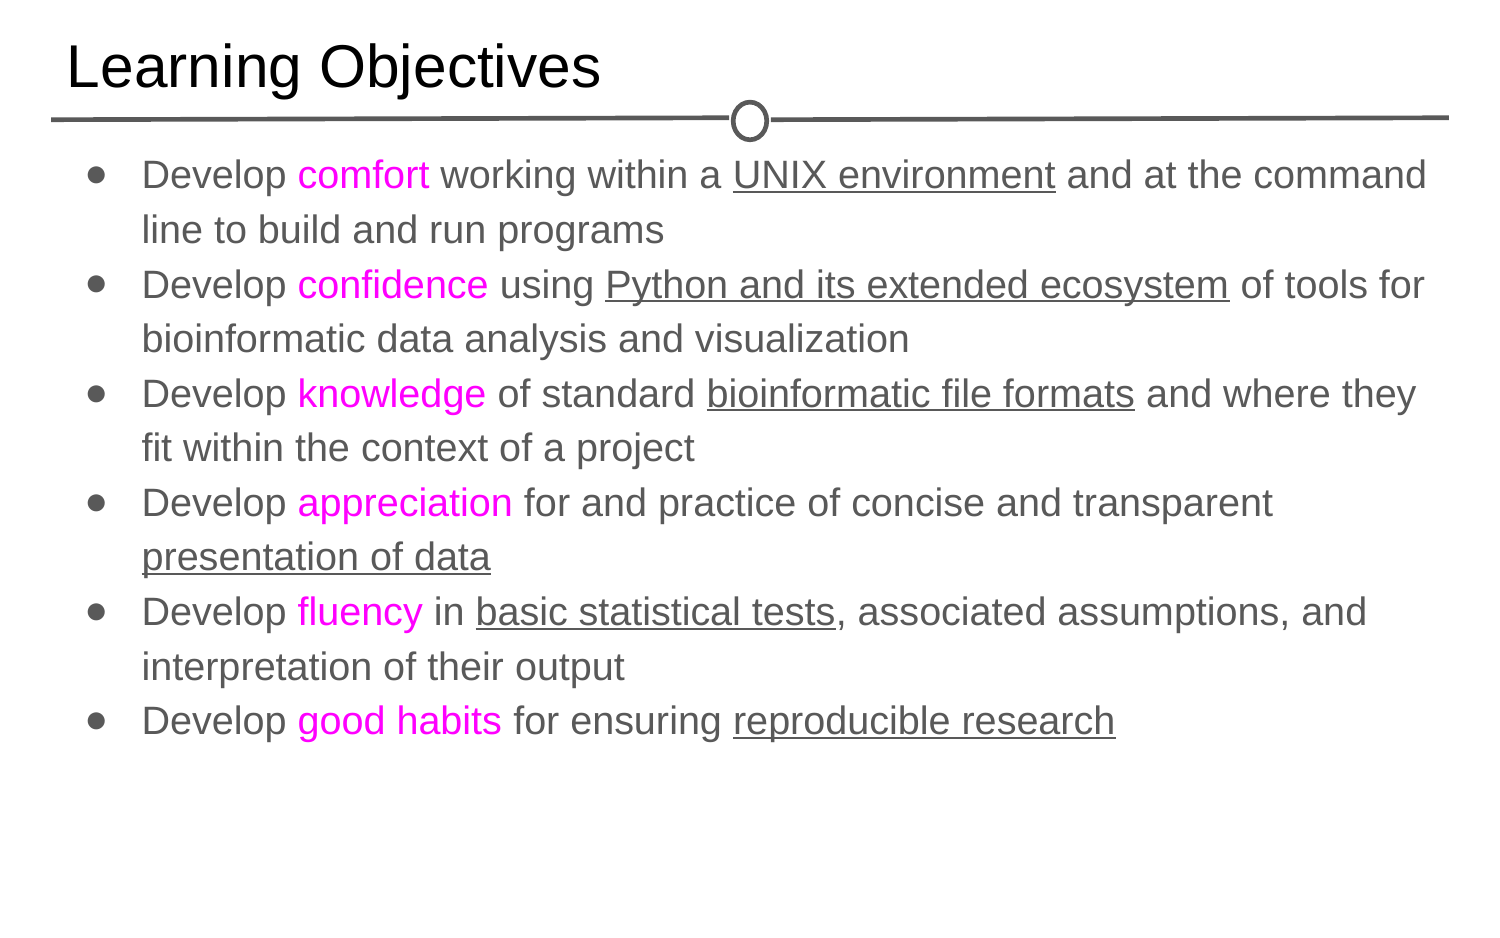

# Learning Objectives
Develop comfort working within a UNIX environment and at the command line to build and run programs
Develop confidence using Python and its extended ecosystem of tools for bioinformatic data analysis and visualization
Develop knowledge of standard bioinformatic file formats and where they fit within the context of a project
Develop appreciation for and practice of concise and transparent presentation of data
Develop fluency in basic statistical tests, associated assumptions, and interpretation of their output
Develop good habits for ensuring reproducible research